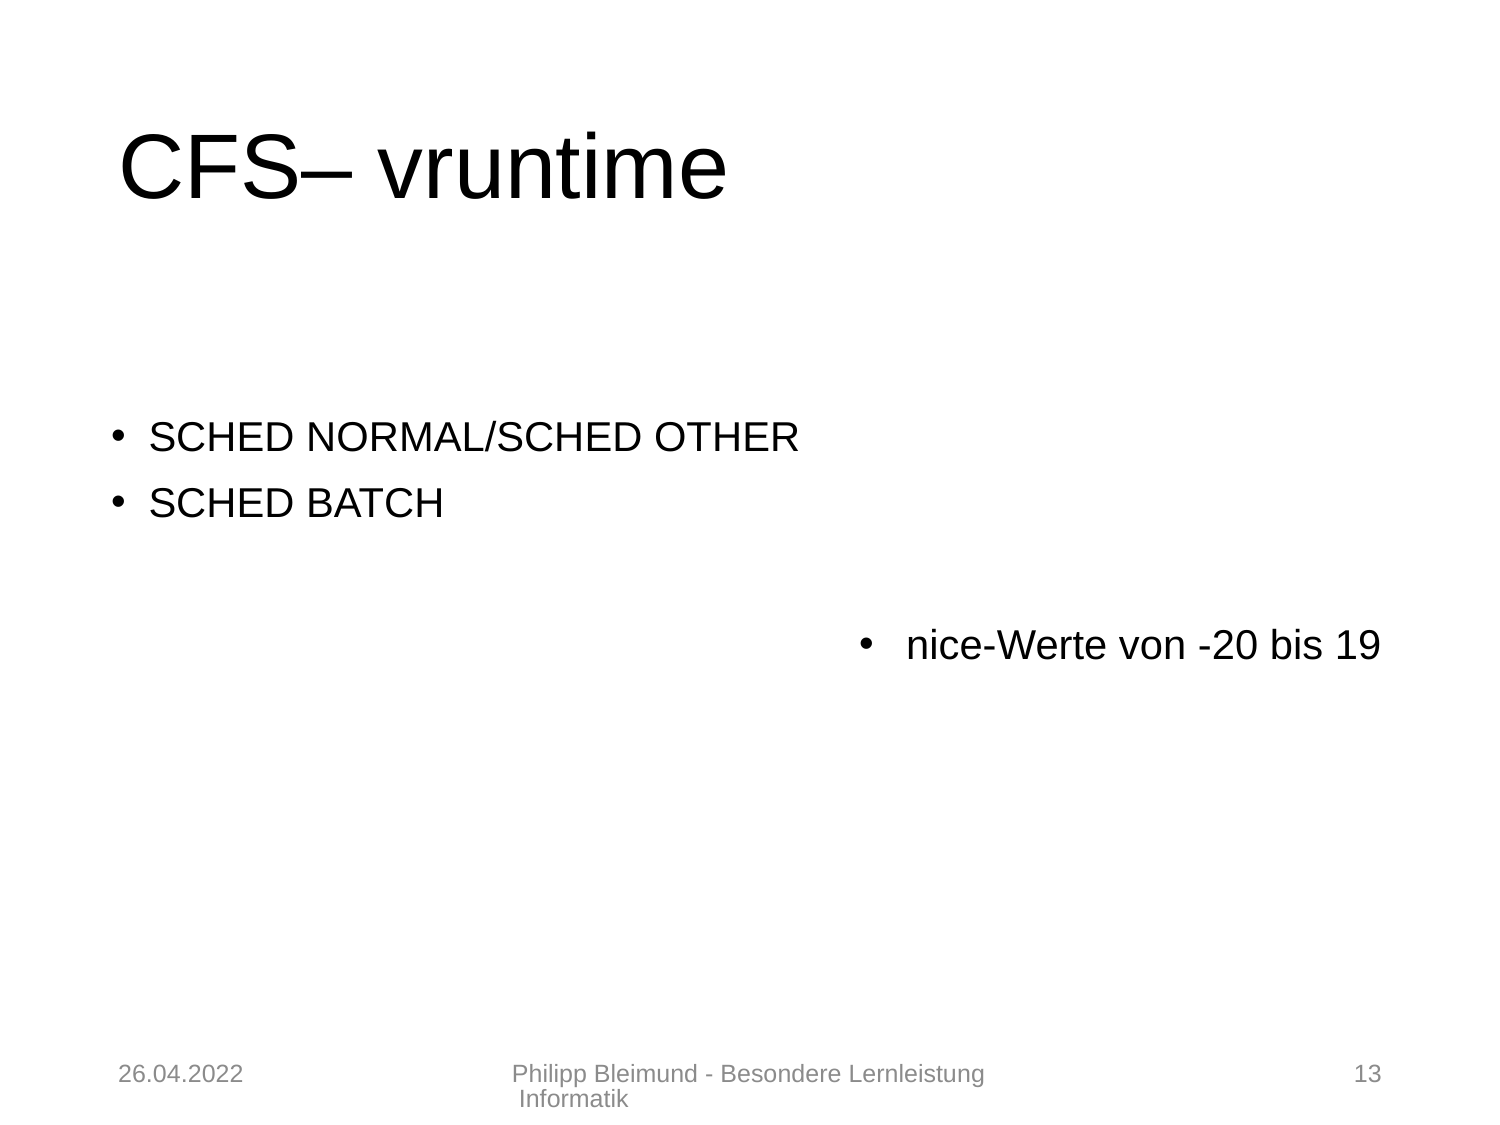

# CFS– vruntime
SCHED NORMAL/SCHED OTHER
SCHED BATCH
nice-Werte von -20 bis 19
26.04.2022
Philipp Bleimund - Besondere Lernleistung Informatik
13